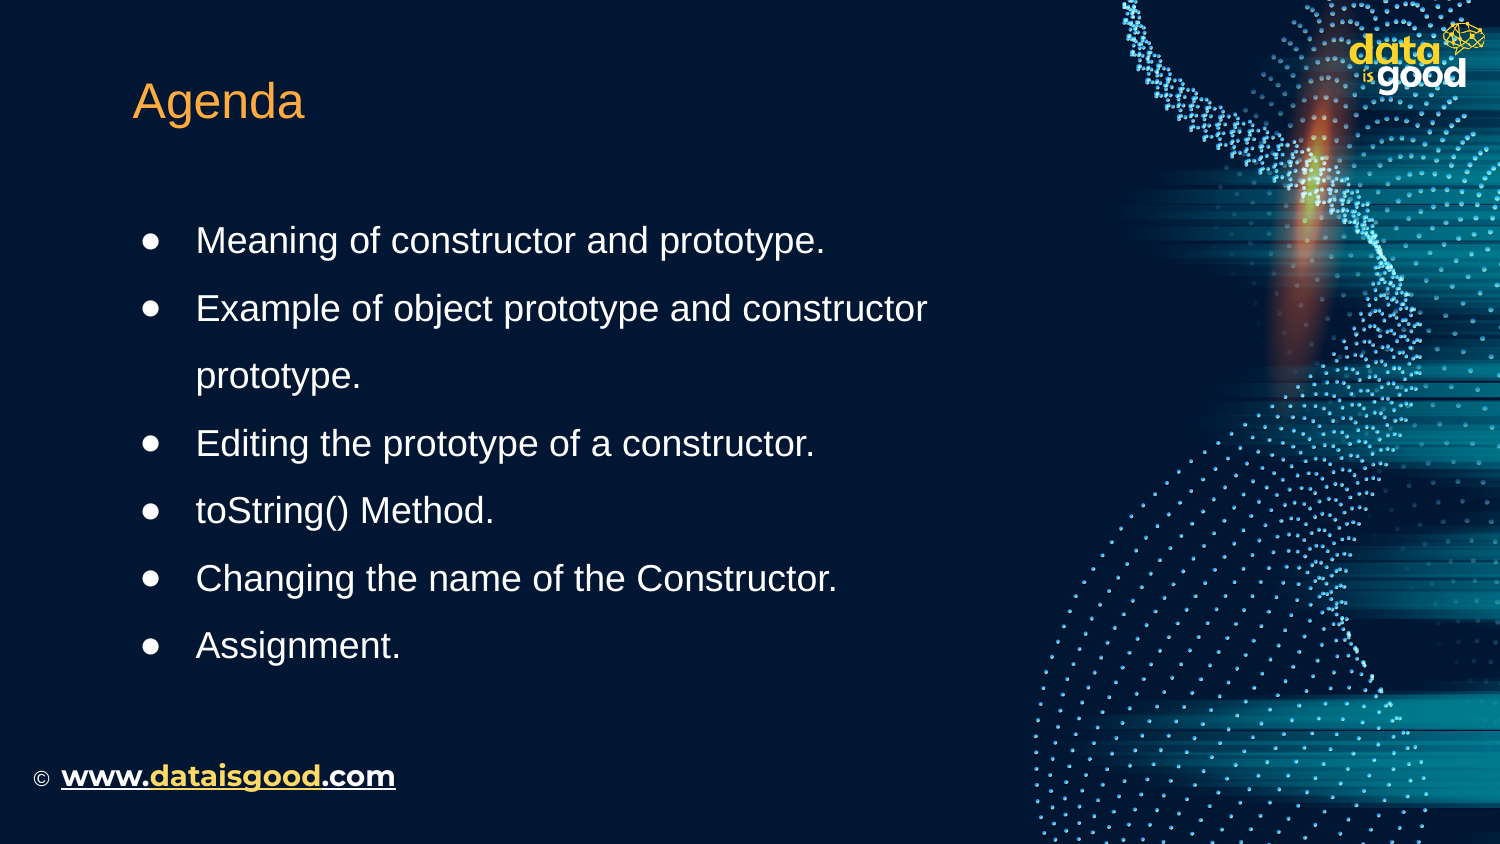

# Agenda
Meaning of constructor and prototype.
Example of object prototype and constructor prototype.
Editing the prototype of a constructor.
toString() Method.
Changing the name of the Constructor.
Assignment.